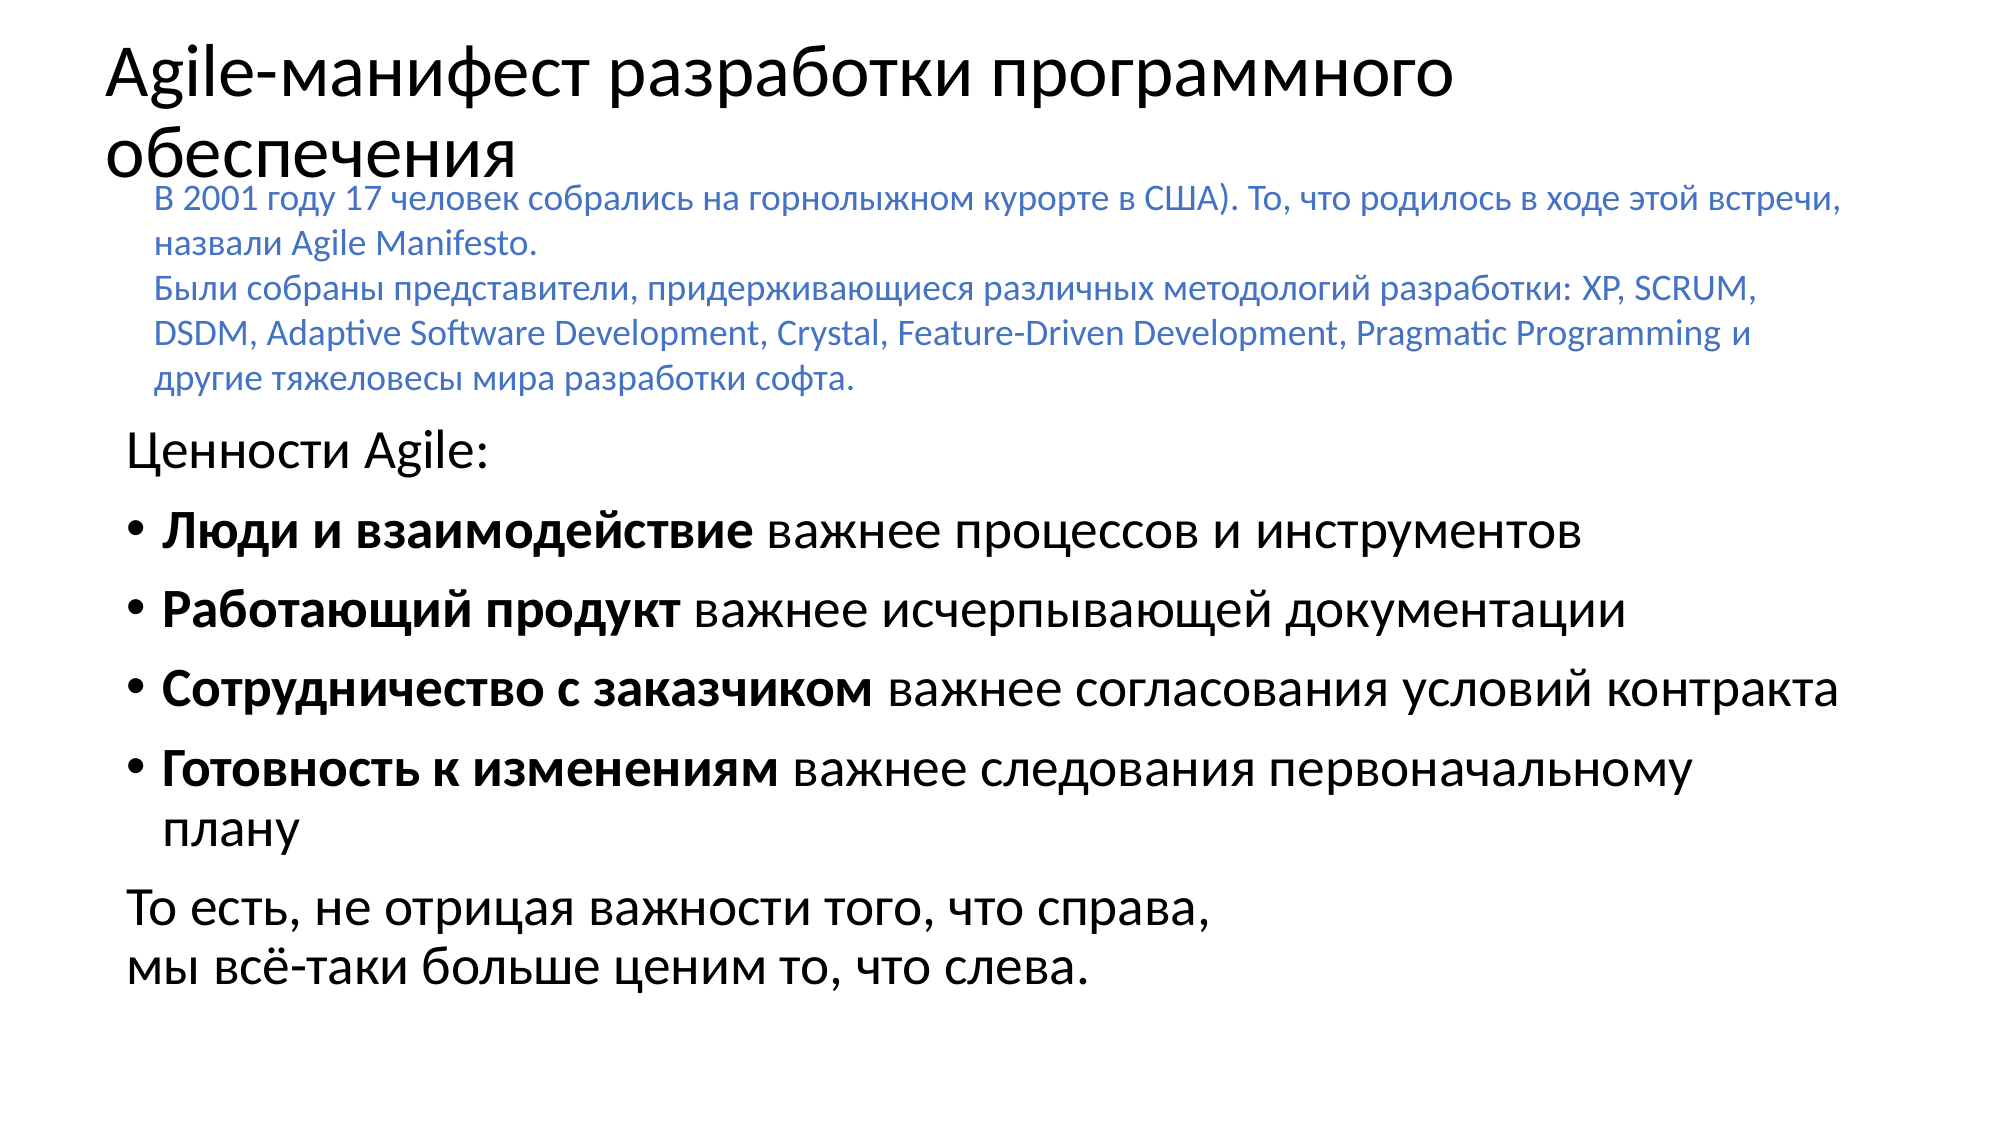

# Agile-манифест разработки программного обеспечения
В 2001 году 17 человек собрались на горнолыжном курорте в США). То, что родилось в ходе этой встречи, назвали Agile Manifesto.
Были собраны представители, придерживающиеся различных методологий разработки: XP, SCRUM, DSDM, Adaptive Software Development, Crystal, Feature-Driven Development, Pragmatic Programming и другие тяжеловесы мира разработки софта.
Ценности Agile:
Люди и взаимодействие важнее процессов и инструментов
Работающий продукт важнее исчерпывающей документации
Сотрудничество с заказчиком важнее согласования условий контракта
Готовность к изменениям важнее следования первоначальному плану
То есть, не отрицая важности того, что справа,
мы всё-таки больше ценим то, что слева.